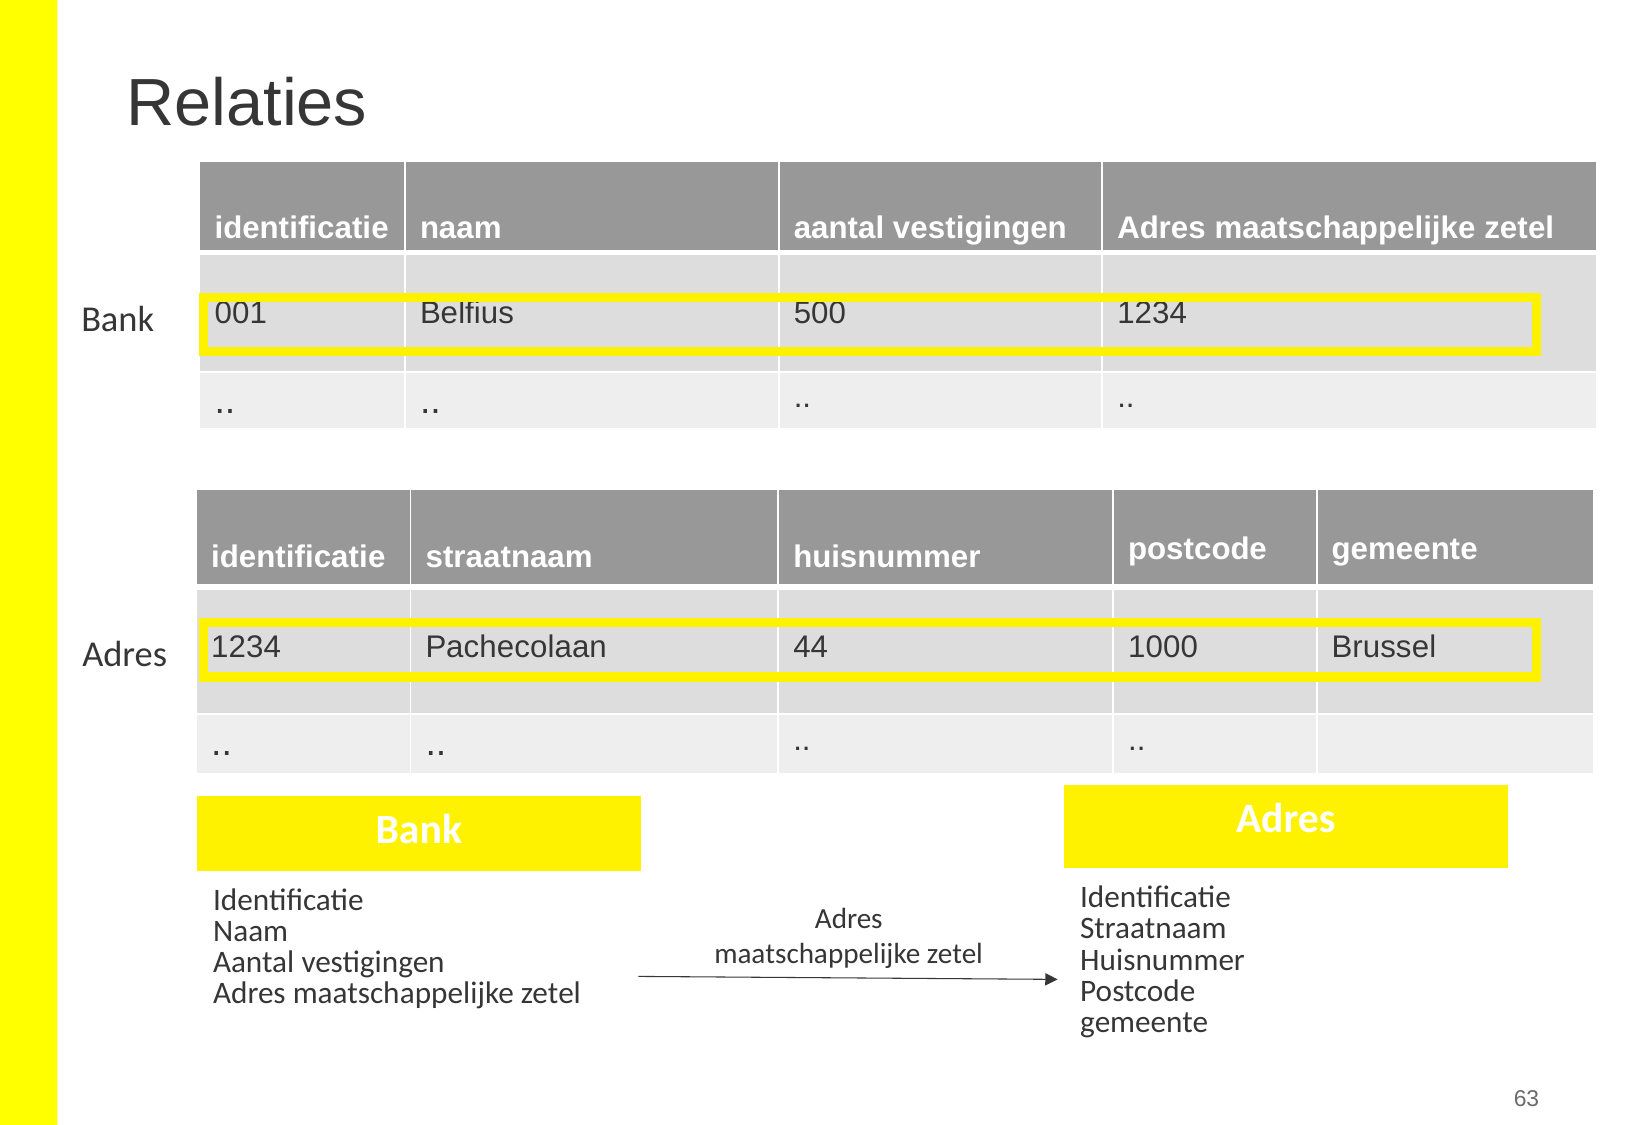

# Relaties
| identificatie​ | naam​ | aantal vestigingen​ | Adres maatschappelijke zetel​ |
| --- | --- | --- | --- |
| 001​ | Belfius​ | 500​ | 1234 |
| .. | .. | .. | .. |
Bank

| identificatie​ | straatnaam​ | huisnummer | postcode | gemeente |
| --- | --- | --- | --- | --- |
| 1234 | Pachecolaan | 44 | 1000 | Brussel |
| .. | .. | .. | .. |  |
Adres

| Adres |
| --- |
| Identificatie  Straatnaam Huisnummer Postcode gemeente |
| Bank |
| --- |
| Identificatie  Naam Aantal vestigingen Adres maatschappelijke zetel |
Adres maatschappelijke zetel
63